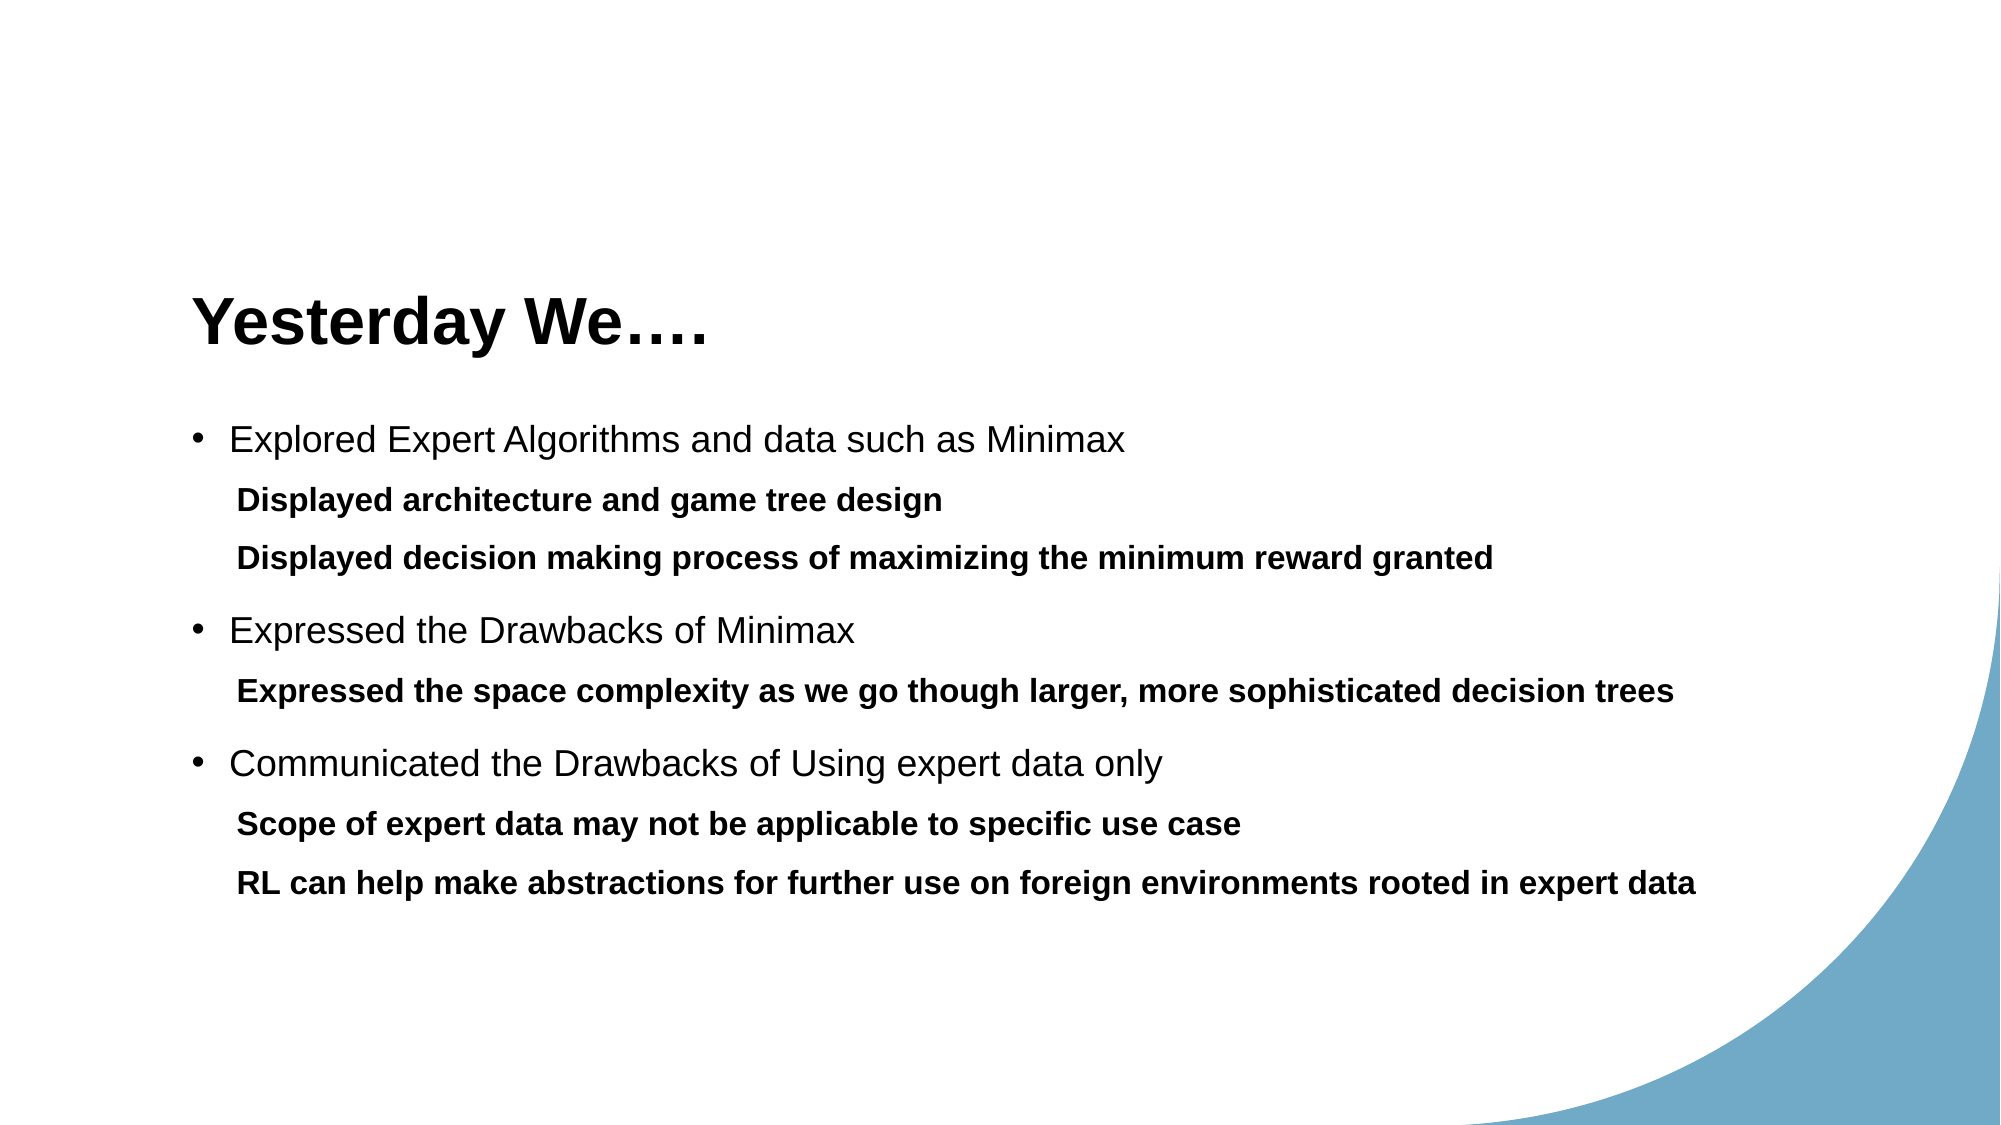

# Yesterday We….
Explored Expert Algorithms and data such as Minimax
Displayed architecture and game tree design
Displayed decision making process of maximizing the minimum reward granted
Expressed the Drawbacks of Minimax
Expressed the space complexity as we go though larger, more sophisticated decision trees
Communicated the Drawbacks of Using expert data only
Scope of expert data may not be applicable to specific use case
RL can help make abstractions for further use on foreign environments rooted in expert data